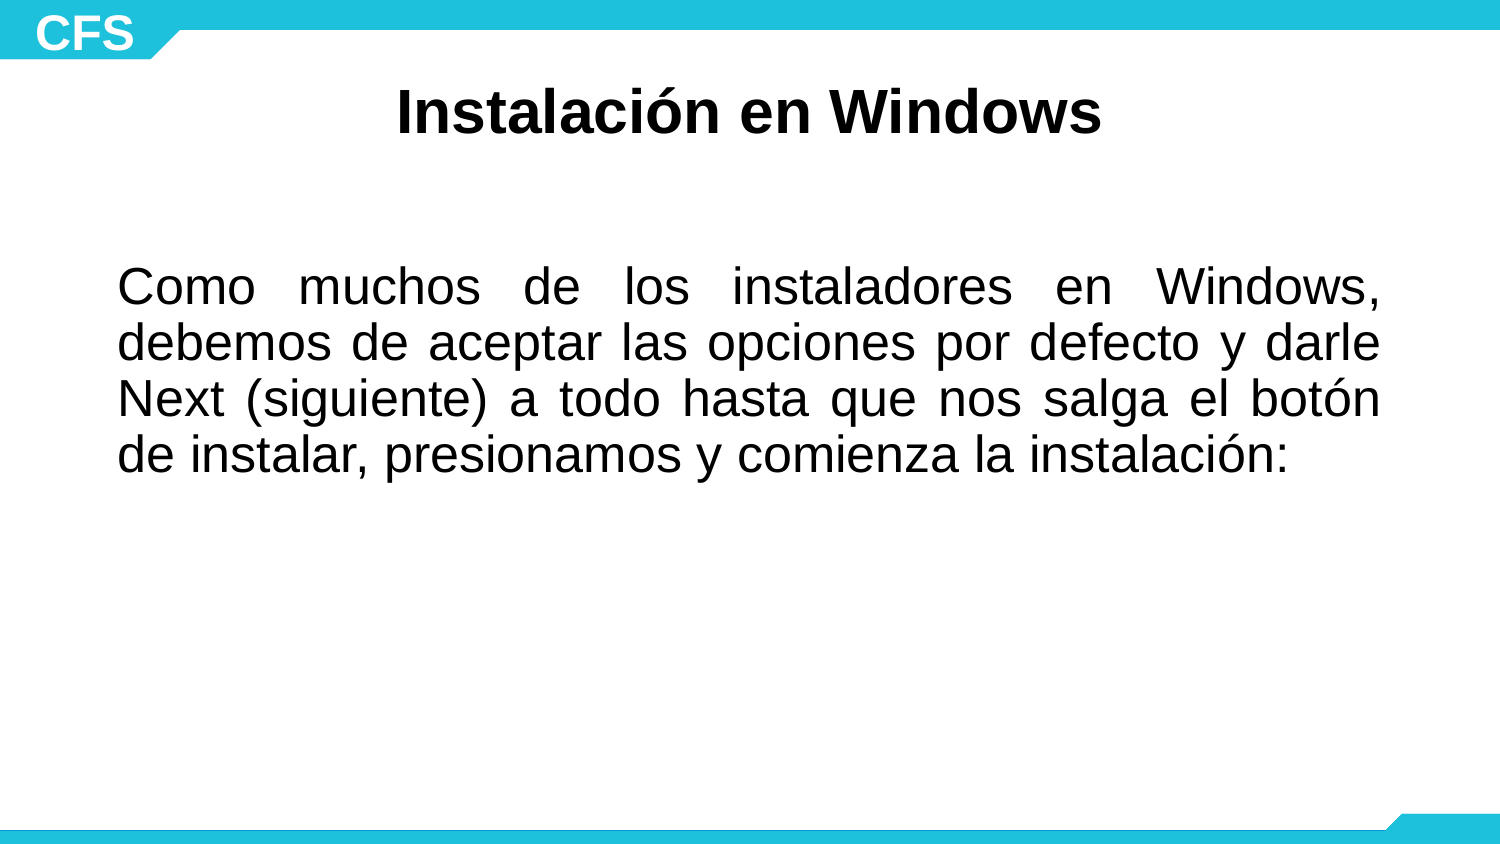

Instalación en Windows
Como muchos de los instaladores en Windows, debemos de aceptar las opciones por defecto y darle Next (siguiente) a todo hasta que nos salga el botón de instalar, presionamos y comienza la instalación: